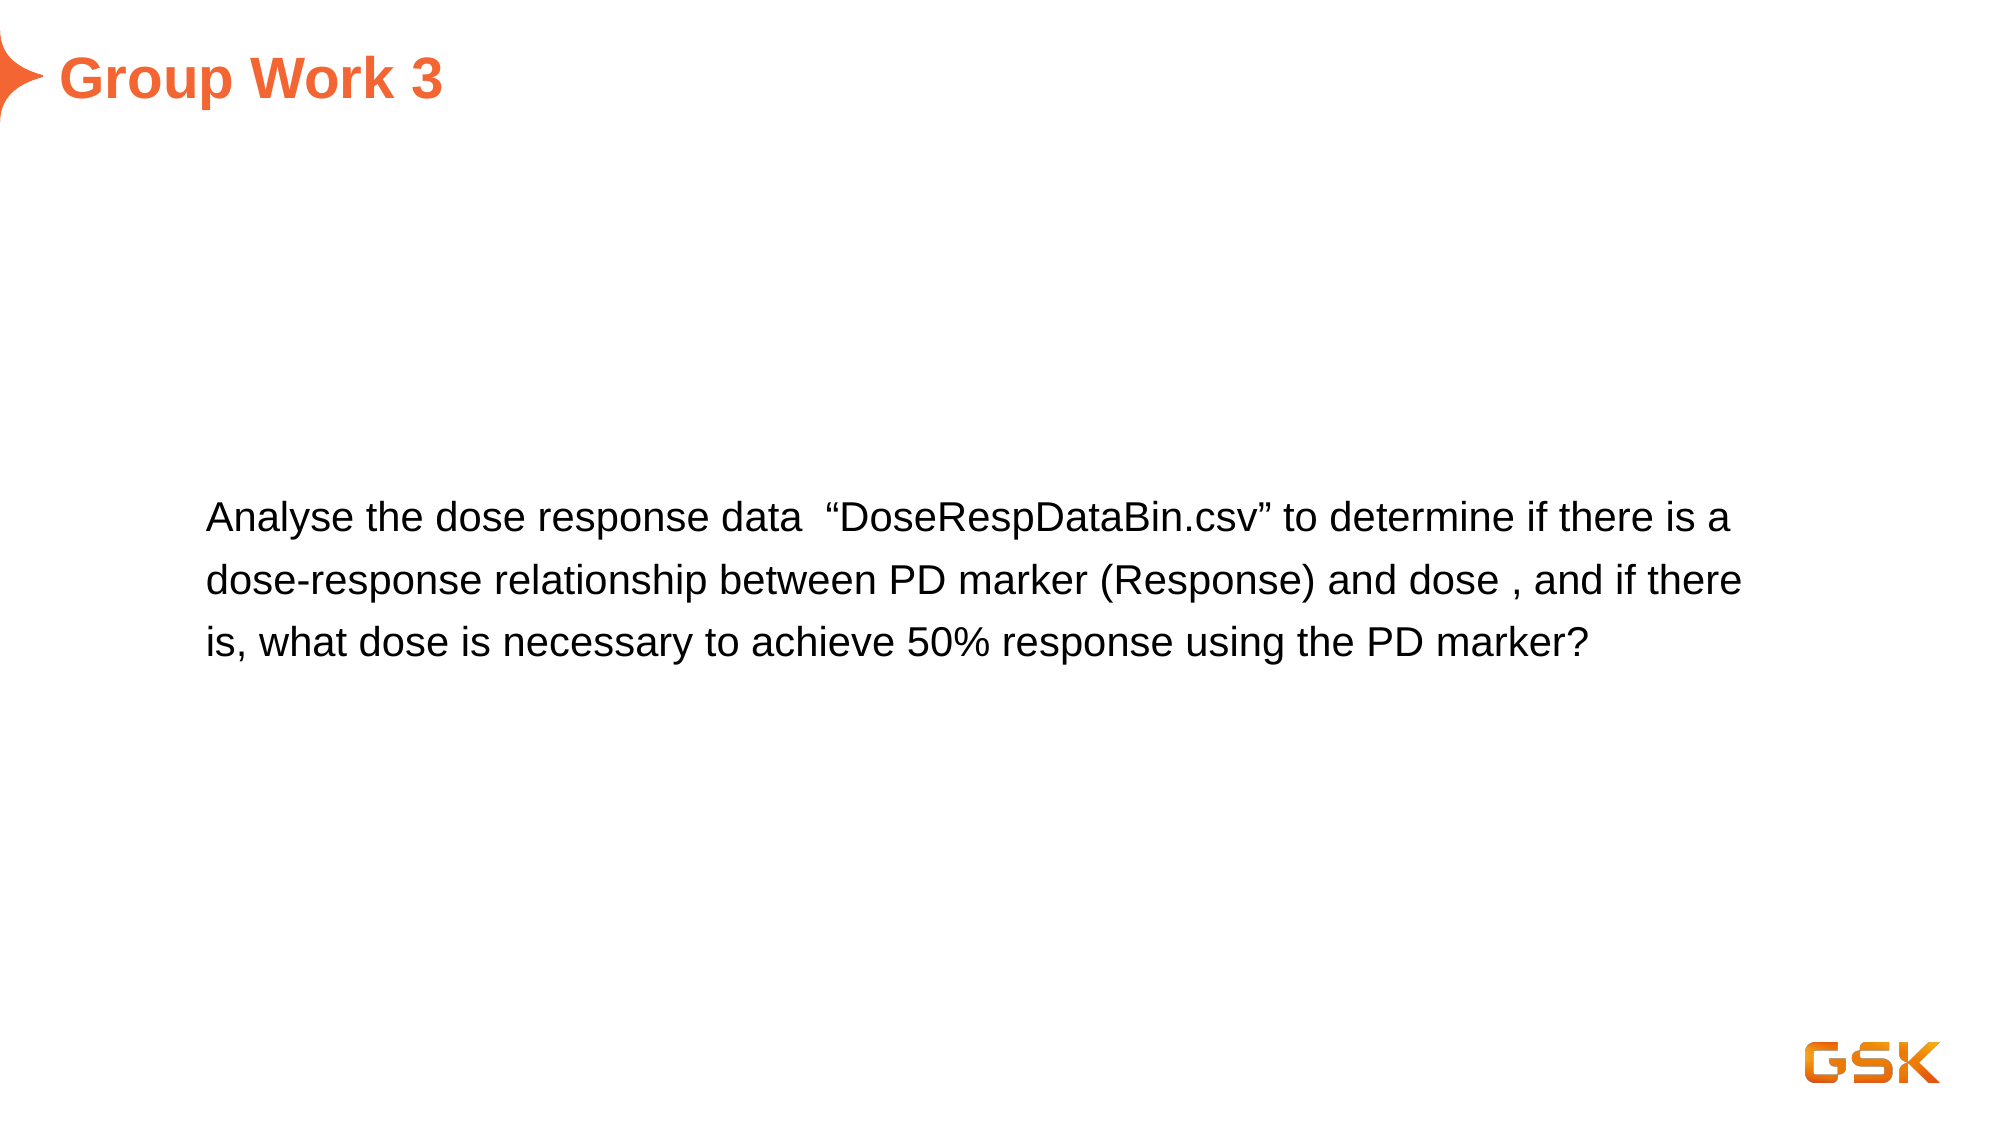

# Group Work 3
Analyse the dose response data  “DoseRespDataBin.csv” to determine if there is a dose-response relationship between PD marker (Response) and dose , and if there is, what dose is necessary to achieve 50% response using the PD marker?